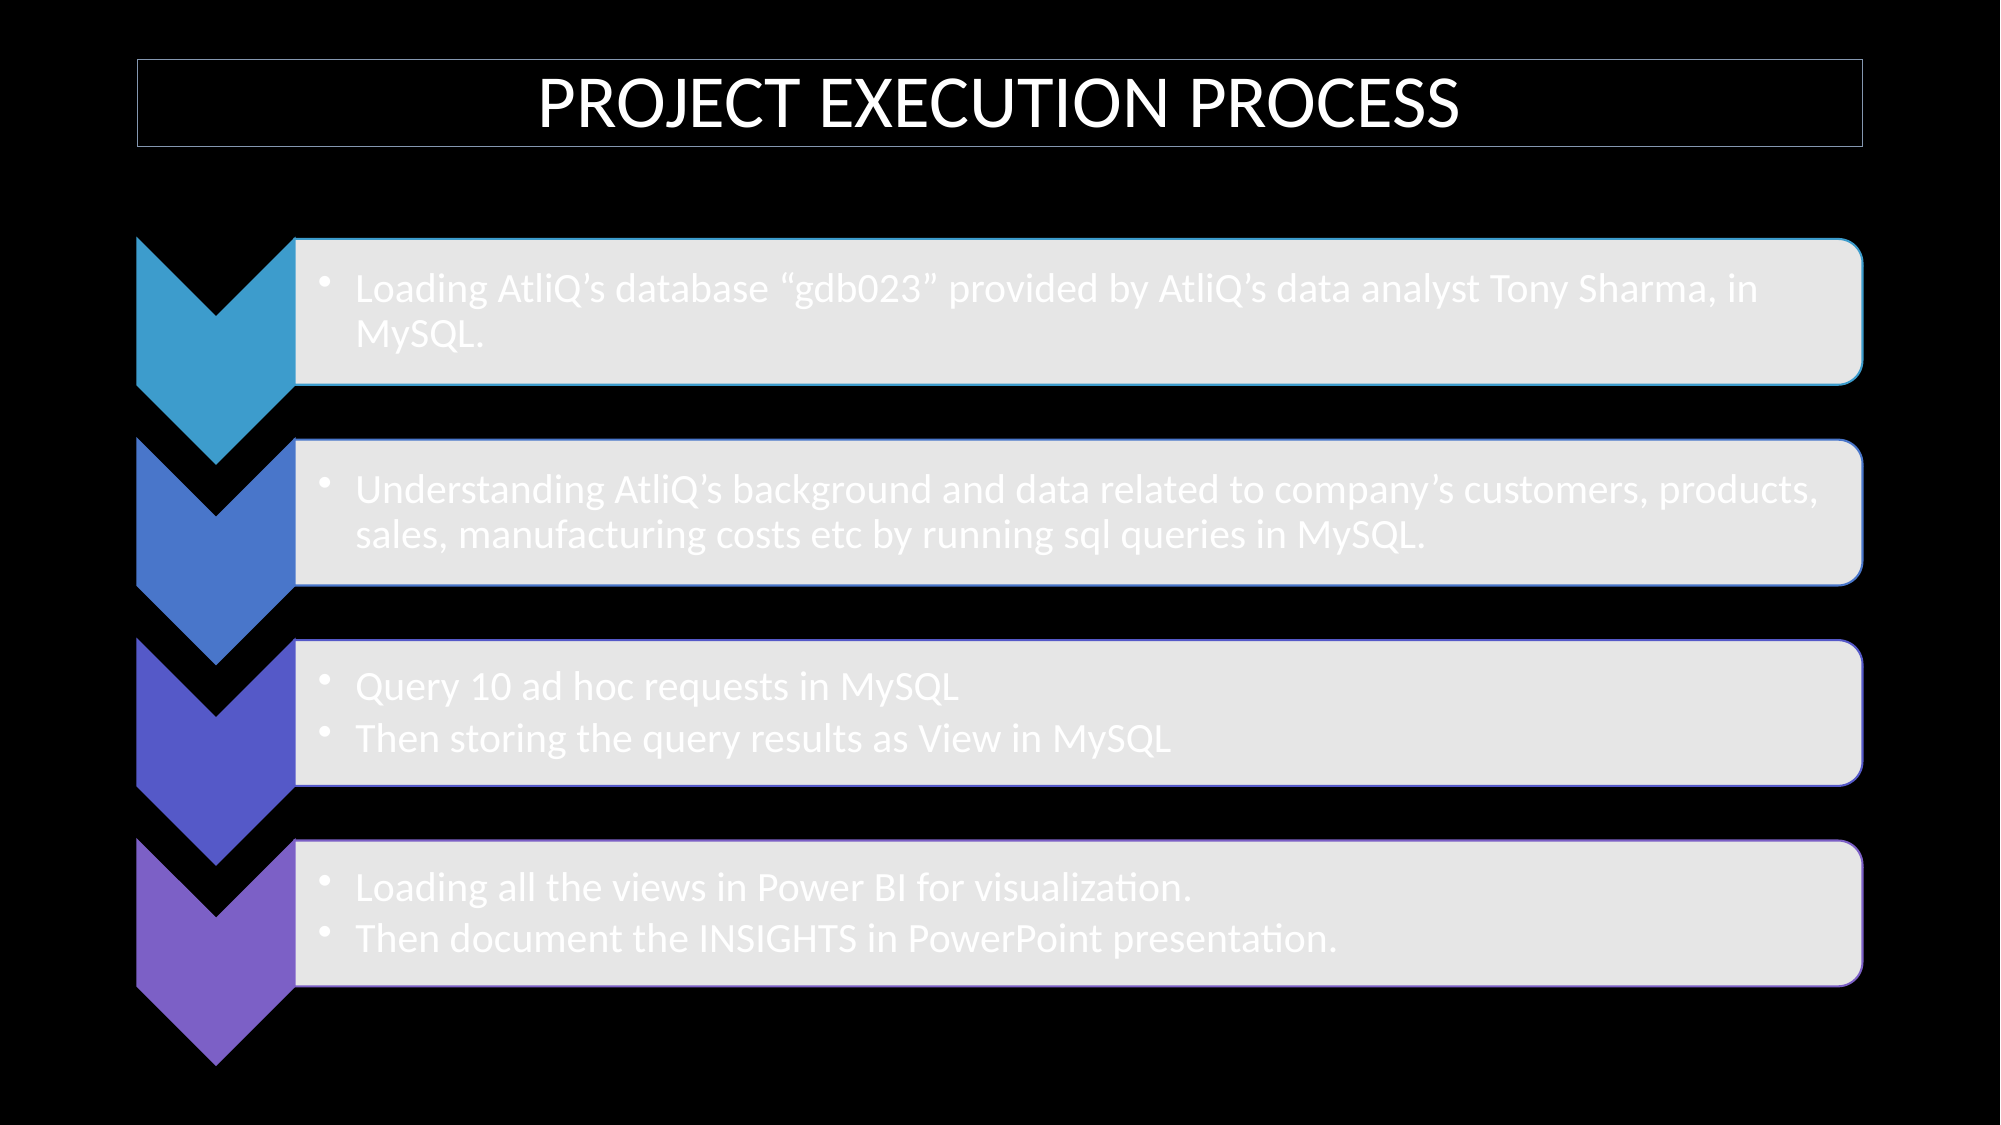

# PROJECT EXECUTION PROCESS

Loading AtliQ’s database “gdb023” provided by AtliQ’s data analyst Tony Sharma, in MySQL.

Understanding AtliQ’s background and data related to company’s customers, products, sales, manufacturing costs etc by running sql queries in MySQL.

Query 10 ad hoc requests in MySQL
Then storing the query results as View in MySQL

Loading all the views in Power BI for visualization.
Then document the INSIGHTS in PowerPoint presentation.